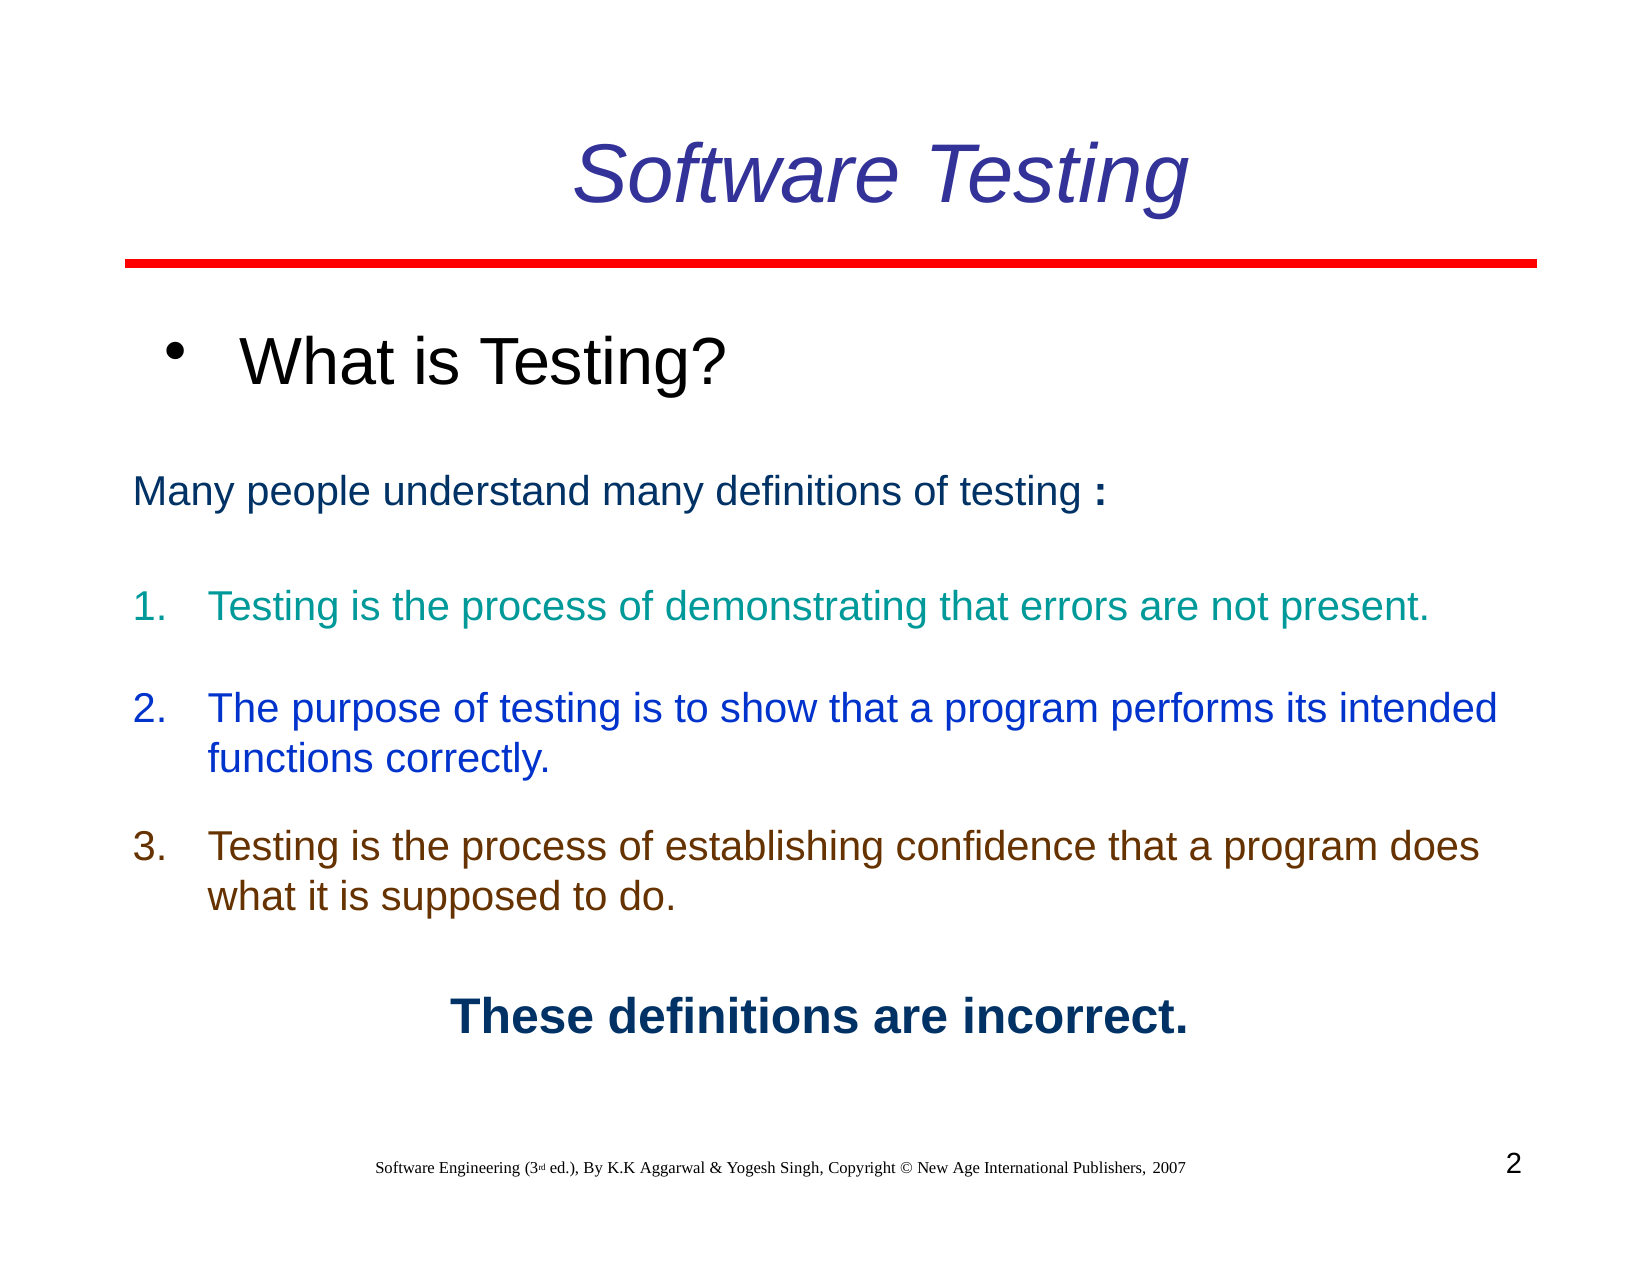

# Software Testing

What is Testing?

Many people understand many definitions of testing :

Testing is the process of demonstrating that errors are not present.

The purpose of testing is to show that a program performs its intended  functions correctly.
Testing is the process of establishing confidence that a program does  what it is supposed to do.

These definitions are incorrect.
2
Software Engineering (3rd  ed.), By K.K Aggarwal & Yogesh Singh, Copyright © New Age International Publishers, 2007